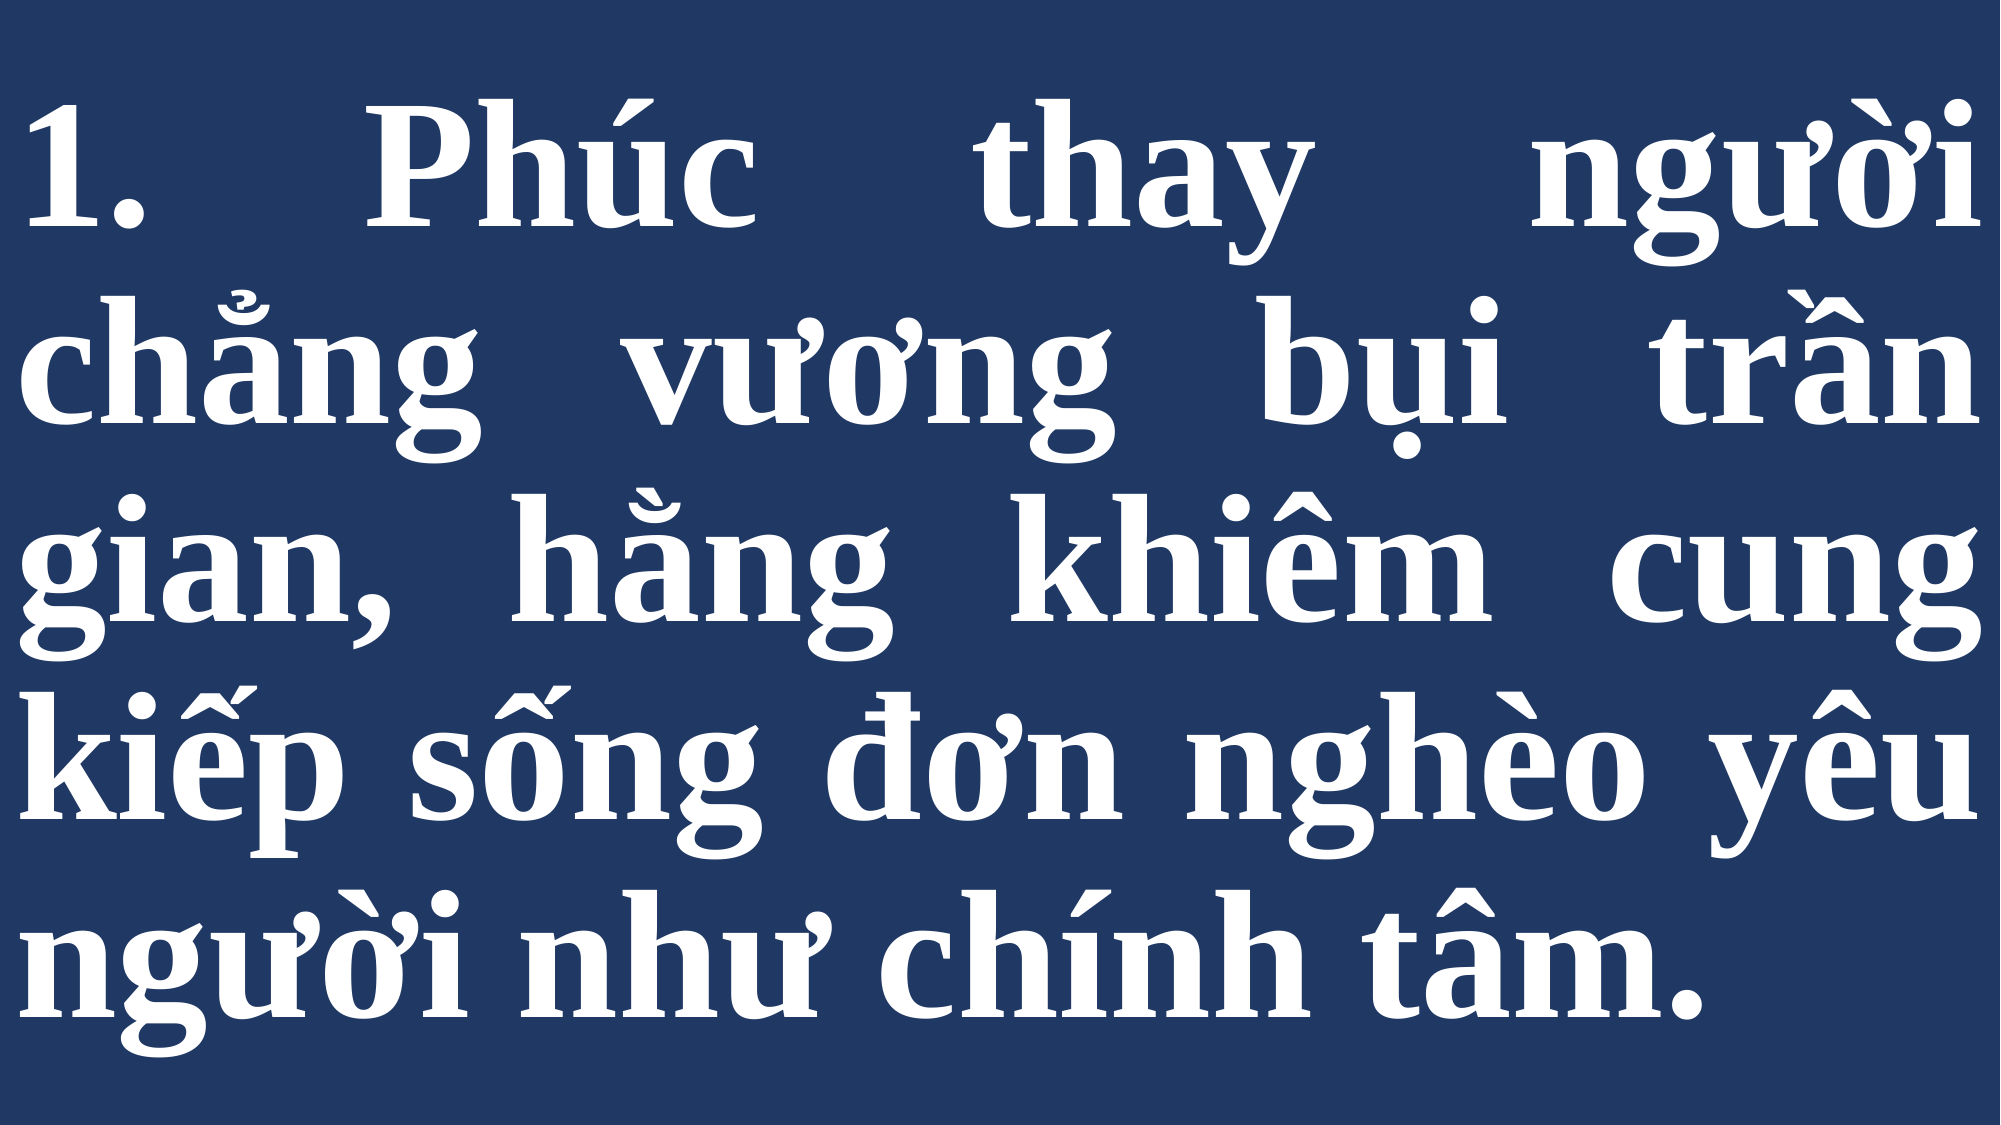

# 1. Phúc thay người chẳng vương bụi trần gian, hằng khiêm cung kiếp sống đơn nghèo yêu người như chính tâm.